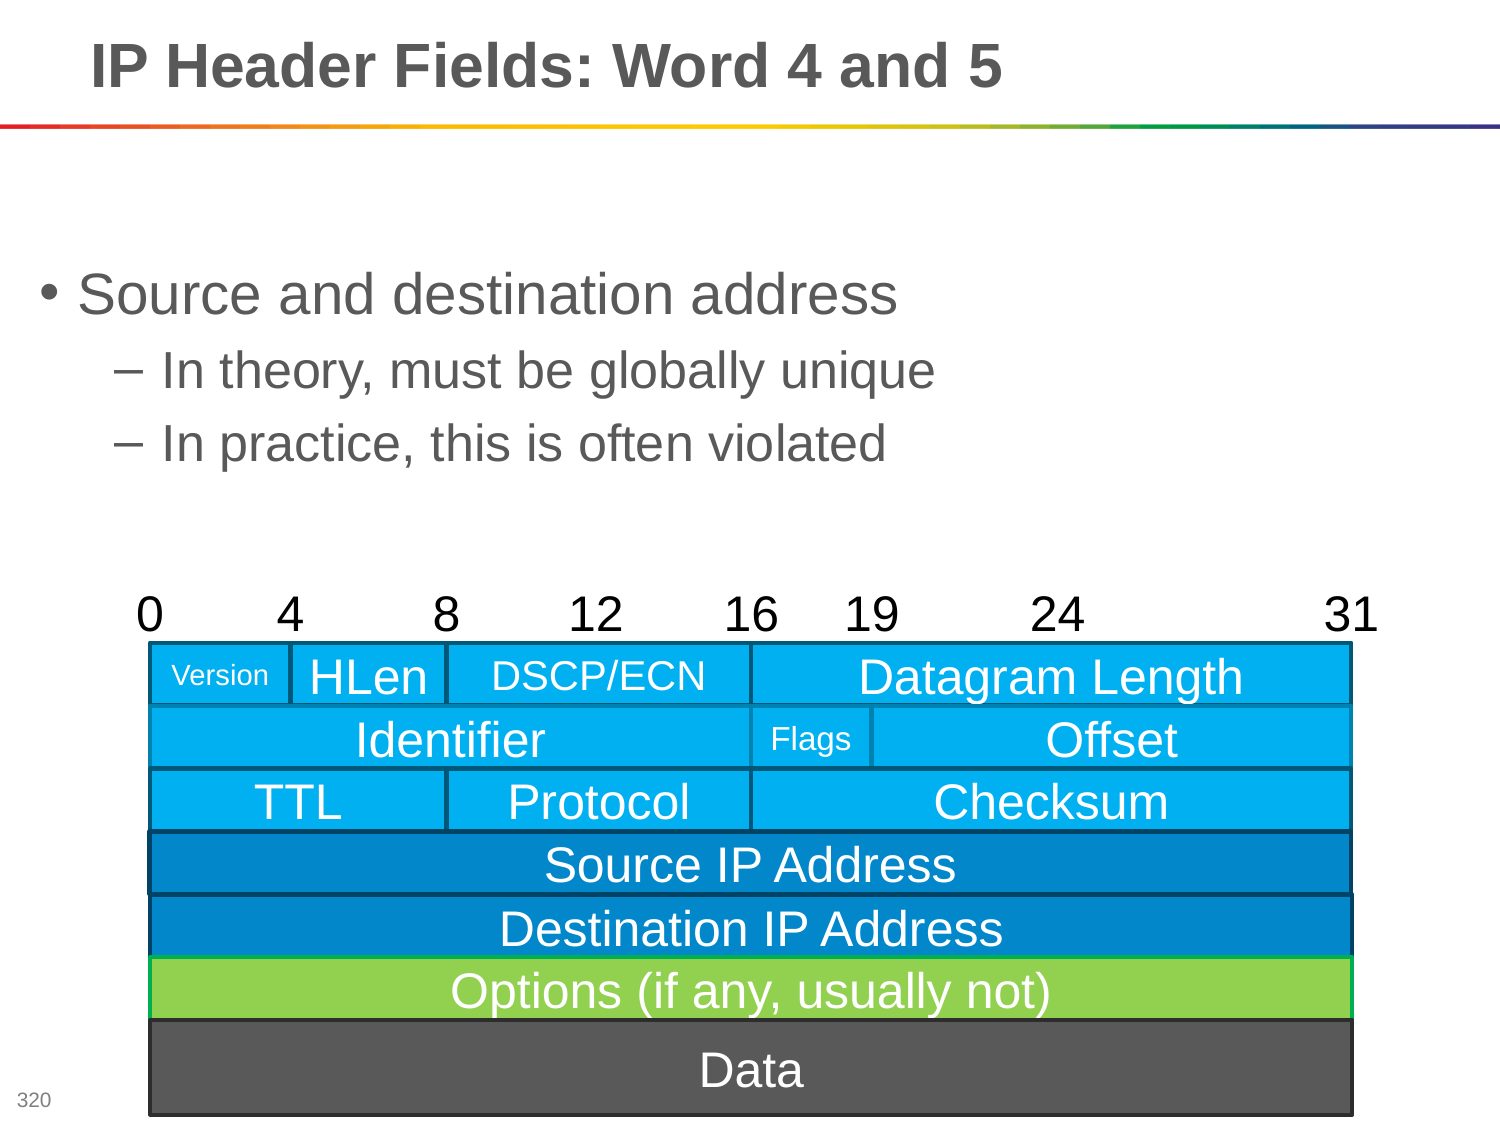

320
# IP Header Fields: Word 4 and 5
Source and destination address
In theory, must be globally unique
In practice, this is often violated
12
31
24
0
4
8
16
19
Datagram Length
HLen
Version
DSCP/ECN
Offset
Identifier
Flags
Checksum
TTL
Protocol
Source IP Address
Destination IP Address
Options (if any, usually not)
Data